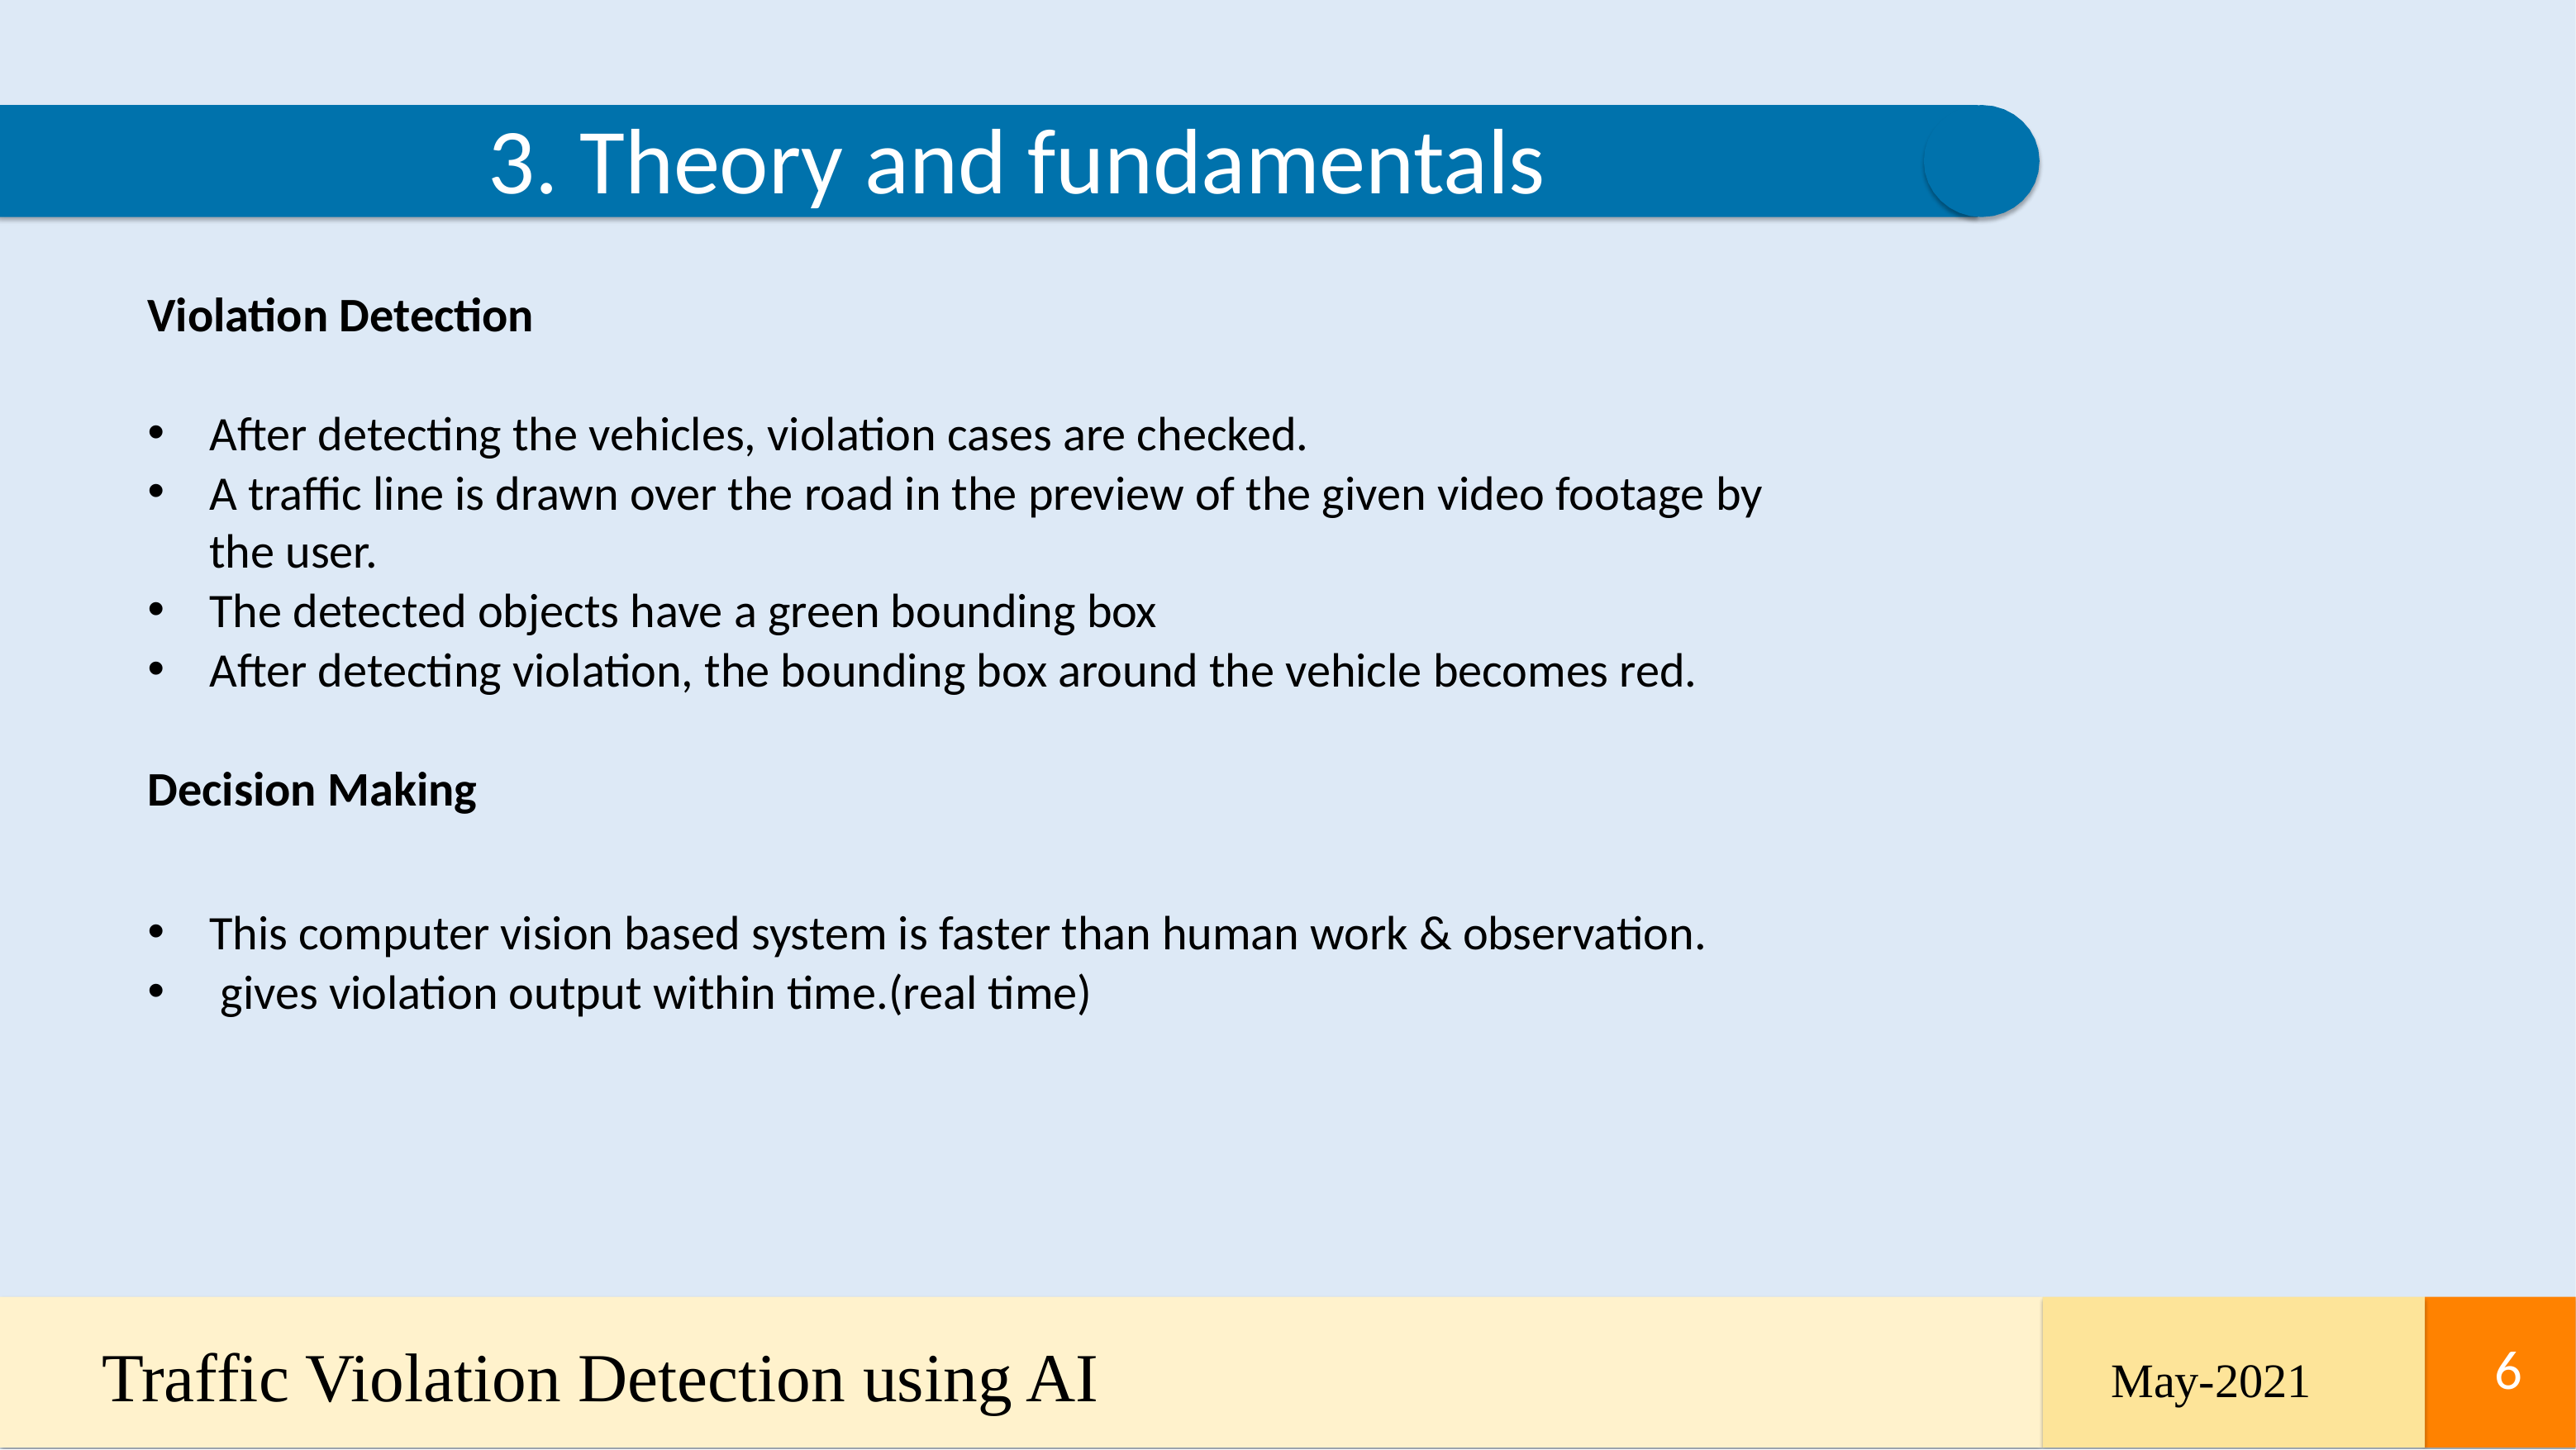

# 3. Theory and fundamentals

Violation Detection

After detecting the vehicles, violation cases are checked.
A traffic line is drawn over the road in the preview of the given video footage by the user.
The detected objects have a green bounding box
After detecting violation, the bounding box around the vehicle becomes red.

Decision Making

This computer vision based system is faster than human work & observation.
 gives violation output within time.(real time)

Traffic Violation Detection using AI
6
May-2021